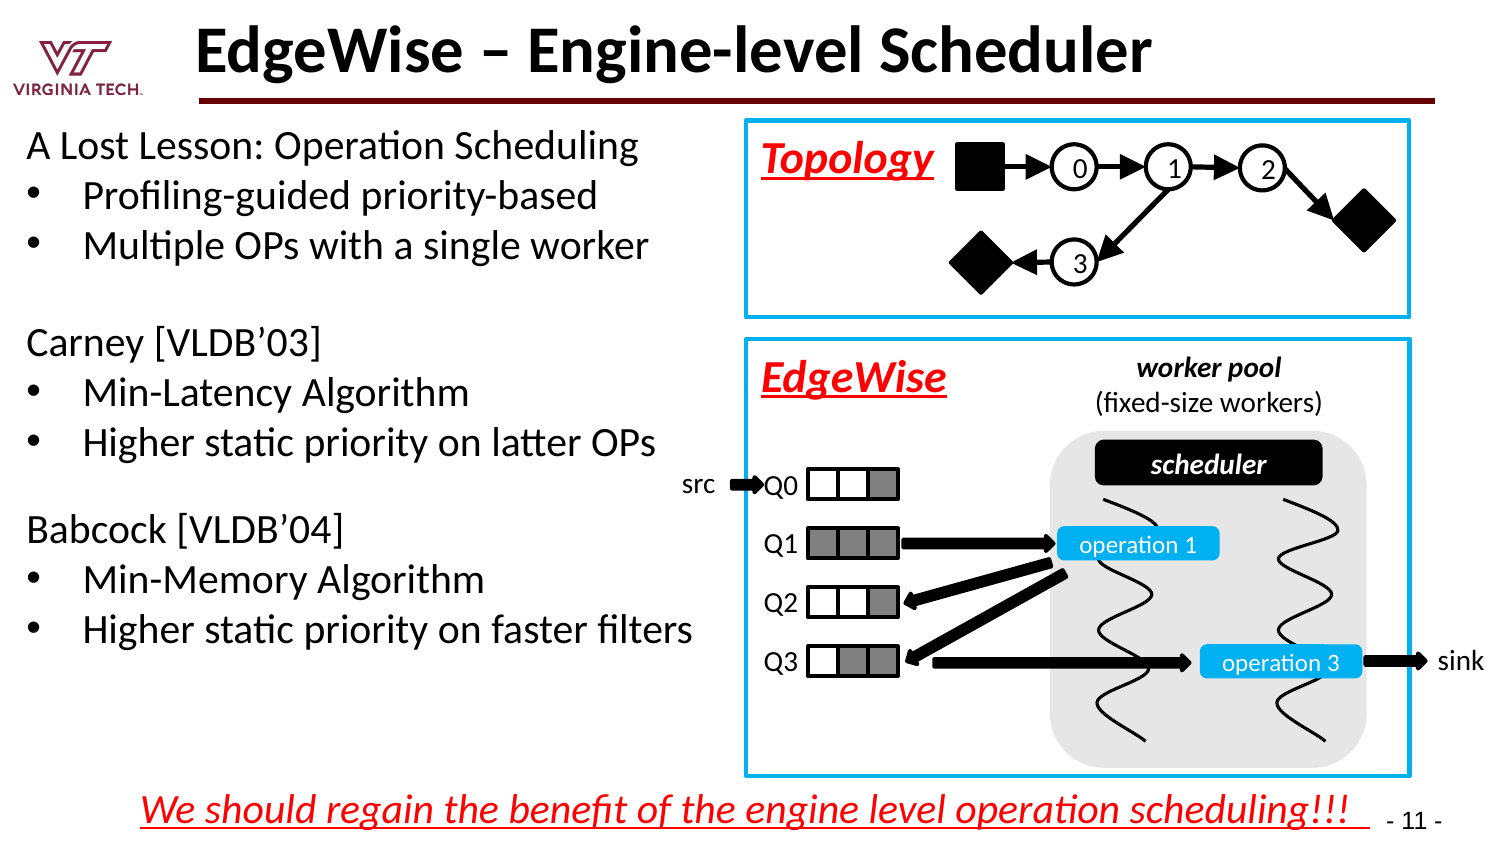

# EdgeWise – Engine-level Scheduler
A Lost Lesson: Operation Scheduling
Profiling-guided priority-based
Multiple OPs with a single worker
Topology

0
1
2

3
Carney [VLDB’03]
Min-Latency Algorithm
Higher static priority on latter OPs
EdgeWise
worker pool
(fixed-size workers)

scheduler
src
Q0

Q1

operation 1

Q2

sink
Q3
operation 3
Babcock [VLDB’04]
Min-Memory Algorithm
Higher static priority on faster filters
We should regain the benefit of the engine level operation scheduling!!!